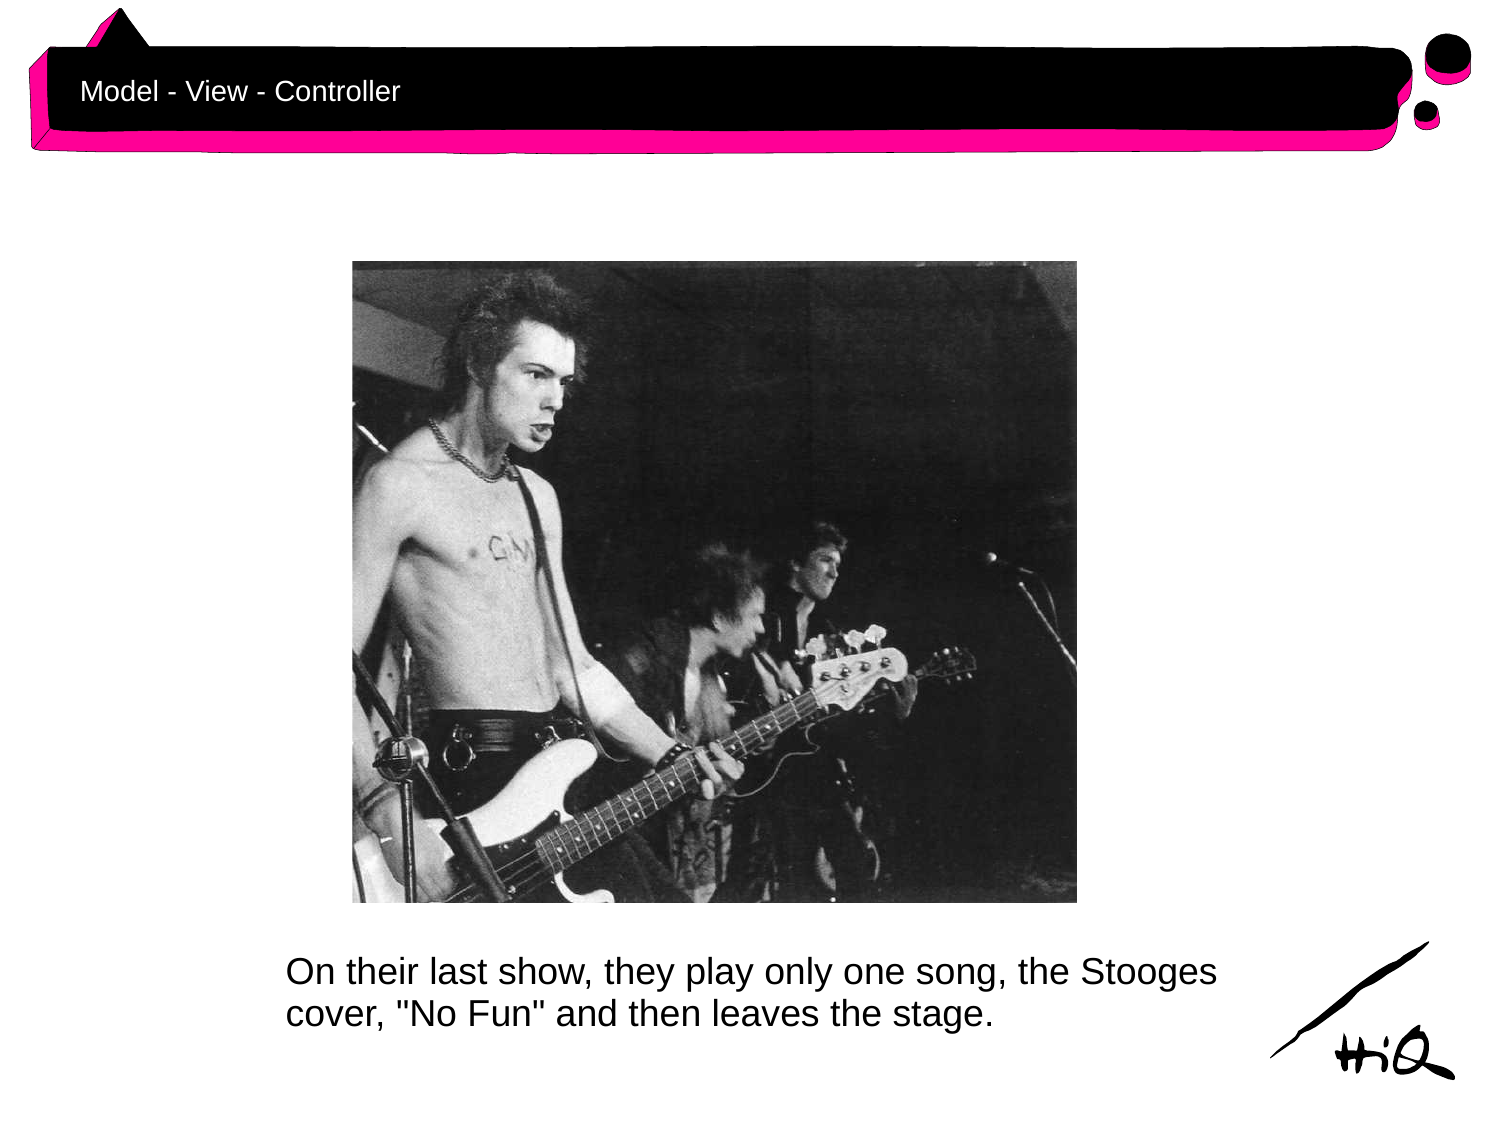

# Model - View - Controller

On their last show, they play only one song, the Stooges cover, "No Fun" and then leaves the stage.